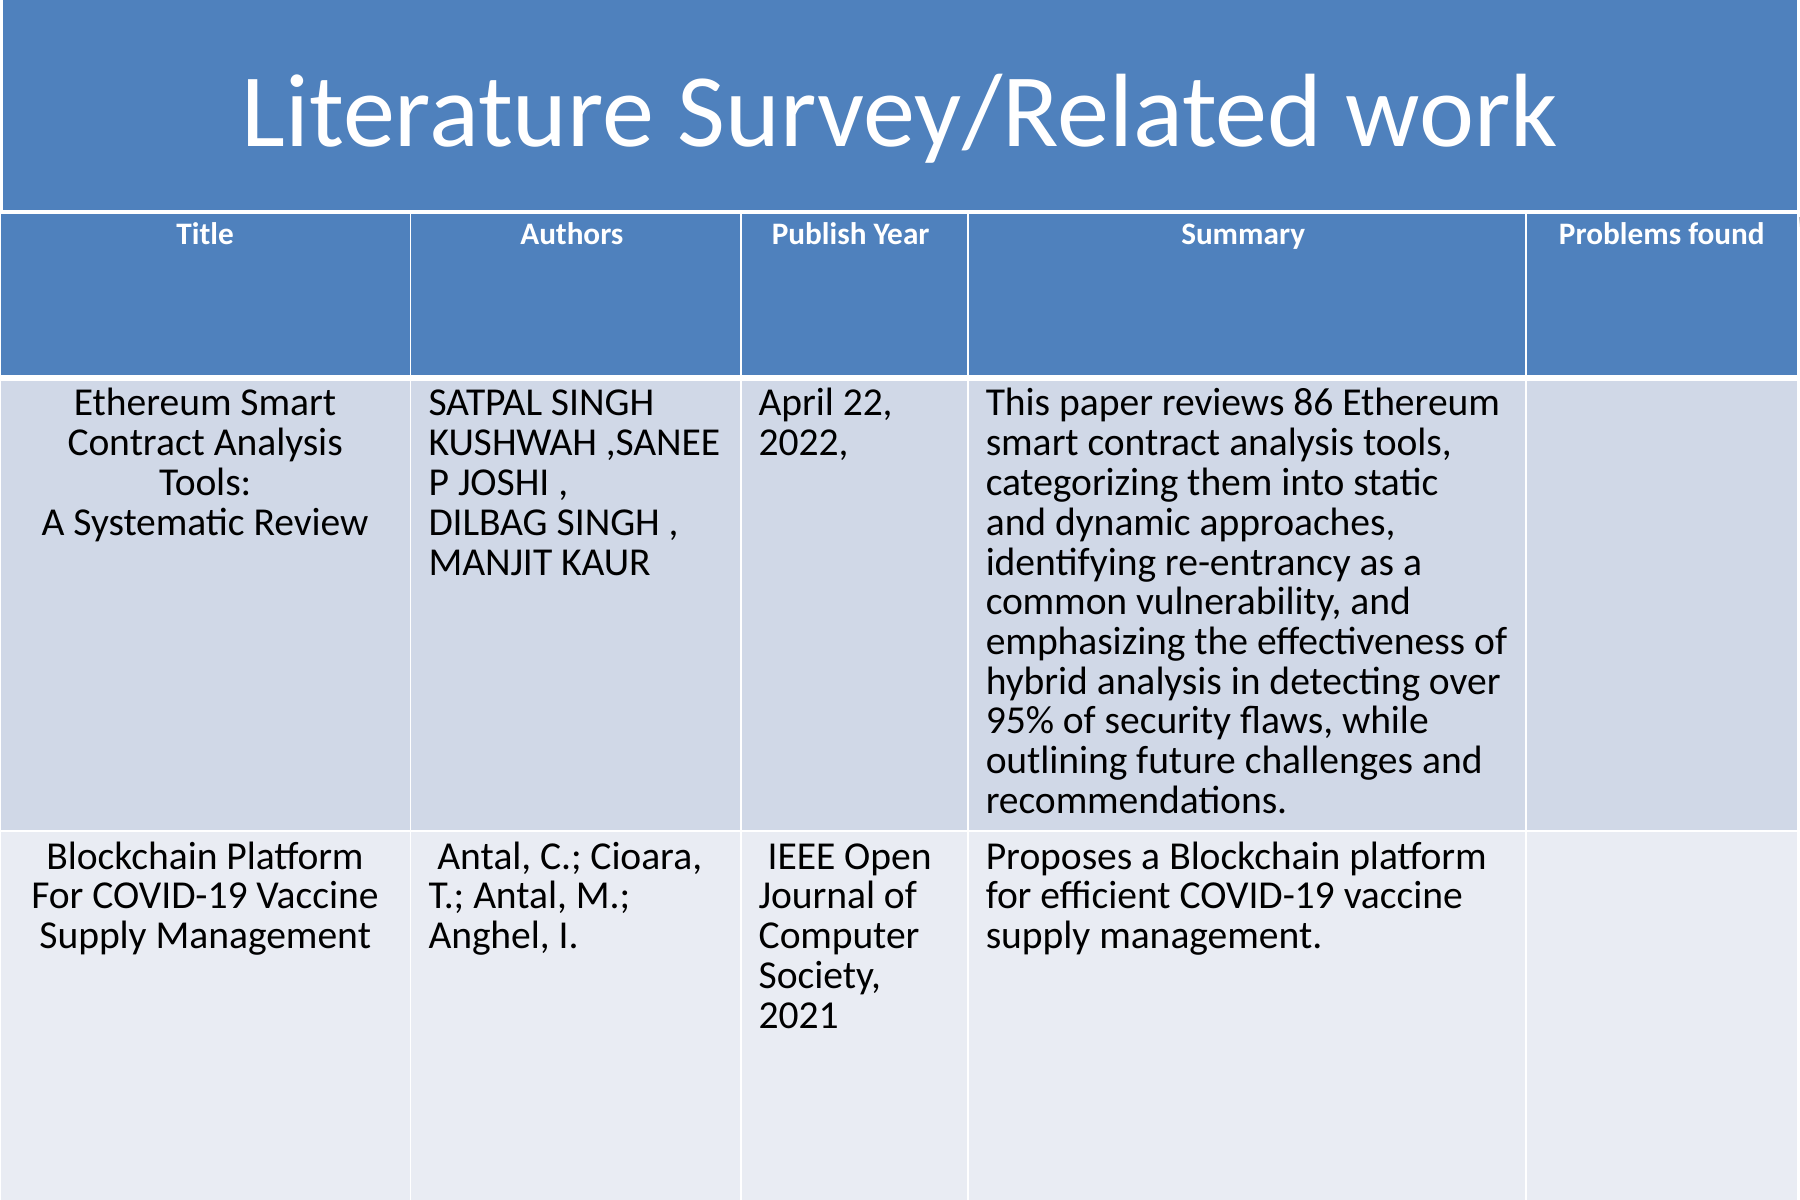

# Literature Survey/Related work
| Title | Authors | Publish Year | Summary | Problems found |
| --- | --- | --- | --- | --- |
| Ethereum Smart Contract Analysis Tools: A Systematic Review | SATPAL SINGH KUSHWAH ,SANEEP JOSHI , DILBAG SINGH , MANJIT KAUR | April 22, 2022, | This paper reviews 86 Ethereum smart contract analysis tools, categorizing them into static and dynamic approaches, identifying re-entrancy as a common vulnerability, and emphasizing the effectiveness of hybrid analysis in detecting over 95% of security flaws, while outlining future challenges and recommendations. |  |
| Blockchain Platform For COVID-19 Vaccine Supply Management | Antal, C.; Cioara, T.; Antal, M.; Anghel, I. | IEEE Open Journal of Computer Society, 2021 | Proposes a Blockchain platform for efficient COVID-19 vaccine supply management. |  |
Minimum FIVE references should be there from literature.
6